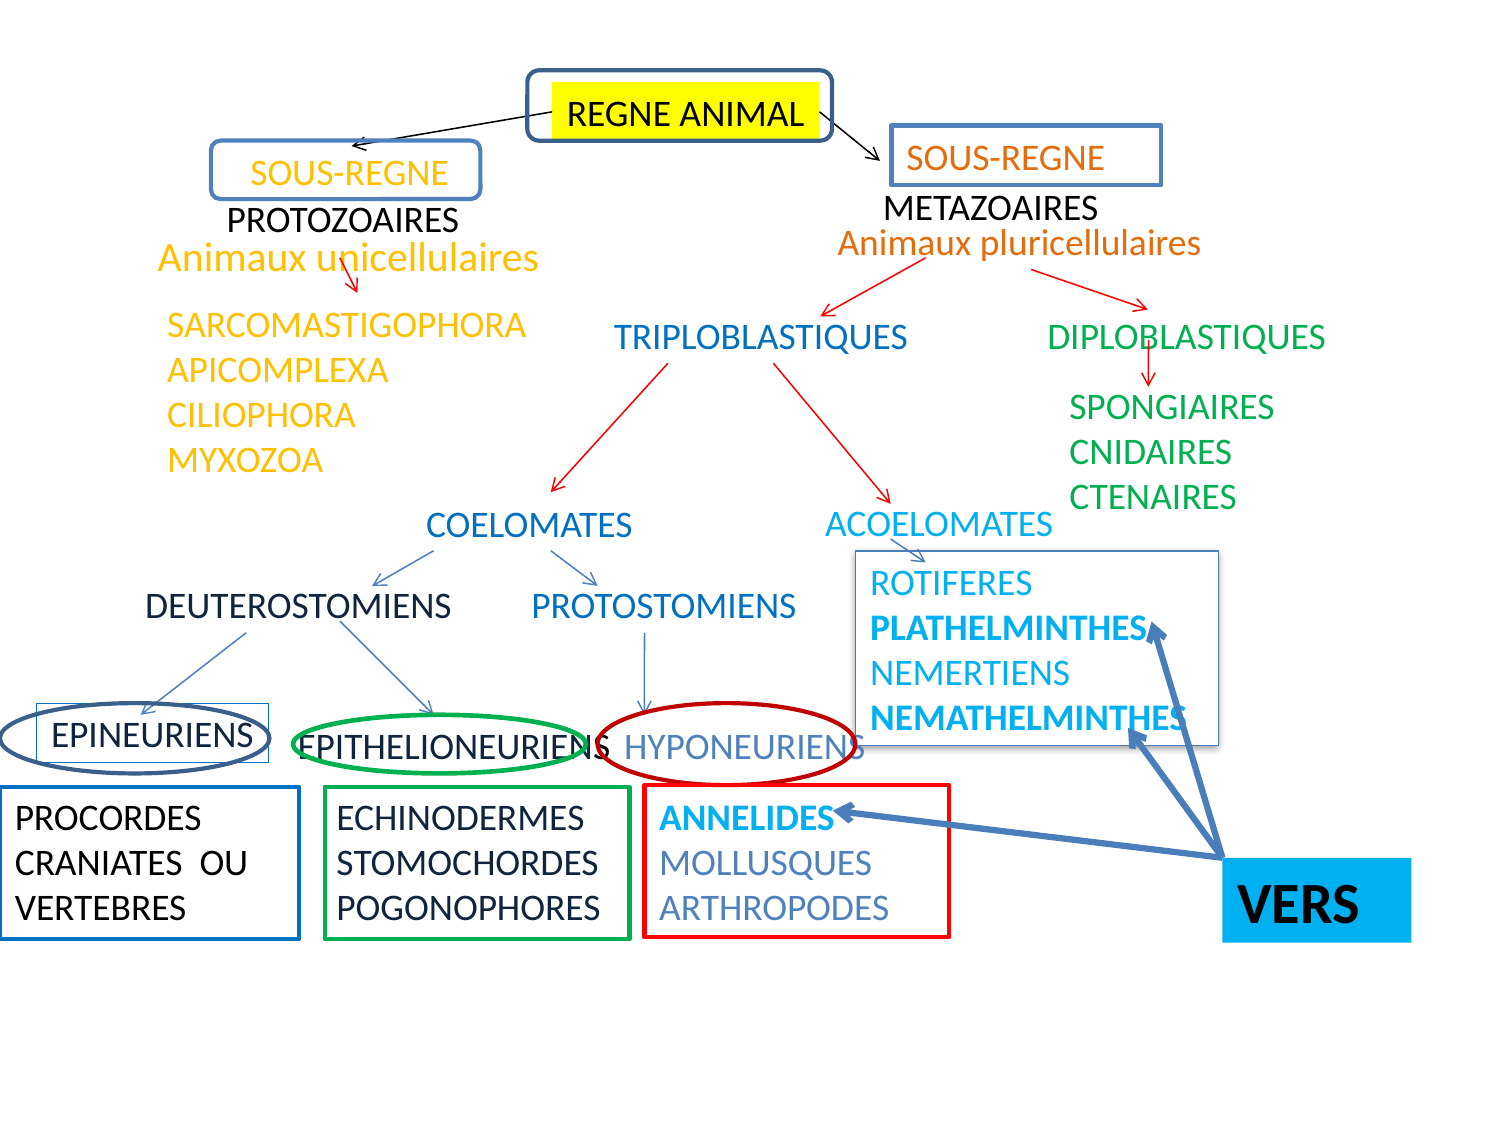

REGNE ANIMAL
SOUS-REGNE

SOUS-REGNE
METAZOAIRES
PROTOZOAIRES
Animaux pluricellulaires
Animaux unicellulaires
SARCOMASTIGOPHORA
APICOMPLEXA
CILIOPHORA
MYXOZOA
TRIPLOBLASTIQUES
DIPLOBLASTIQUES
SPONGIAIRES
CNIDAIRES
CTENAIRES
ACOELOMATES
COELOMATES
ROTIFERES
PLATHELMINTHES
NEMERTIENS
NEMATHELMINTHES
DEUTEROSTOMIENS
PROTOSTOMIENS

EPINEURIENS

EPITHELIONEURIENS

HYPONEURIENS
PROCORDES
CRANIATES  OU
VERTEBRES
  ECHINODERMES
  STOMOCHORDES
  POGONOPHORES
ANNELIDES
MOLLUSQUES
ARTHROPODES

VERS